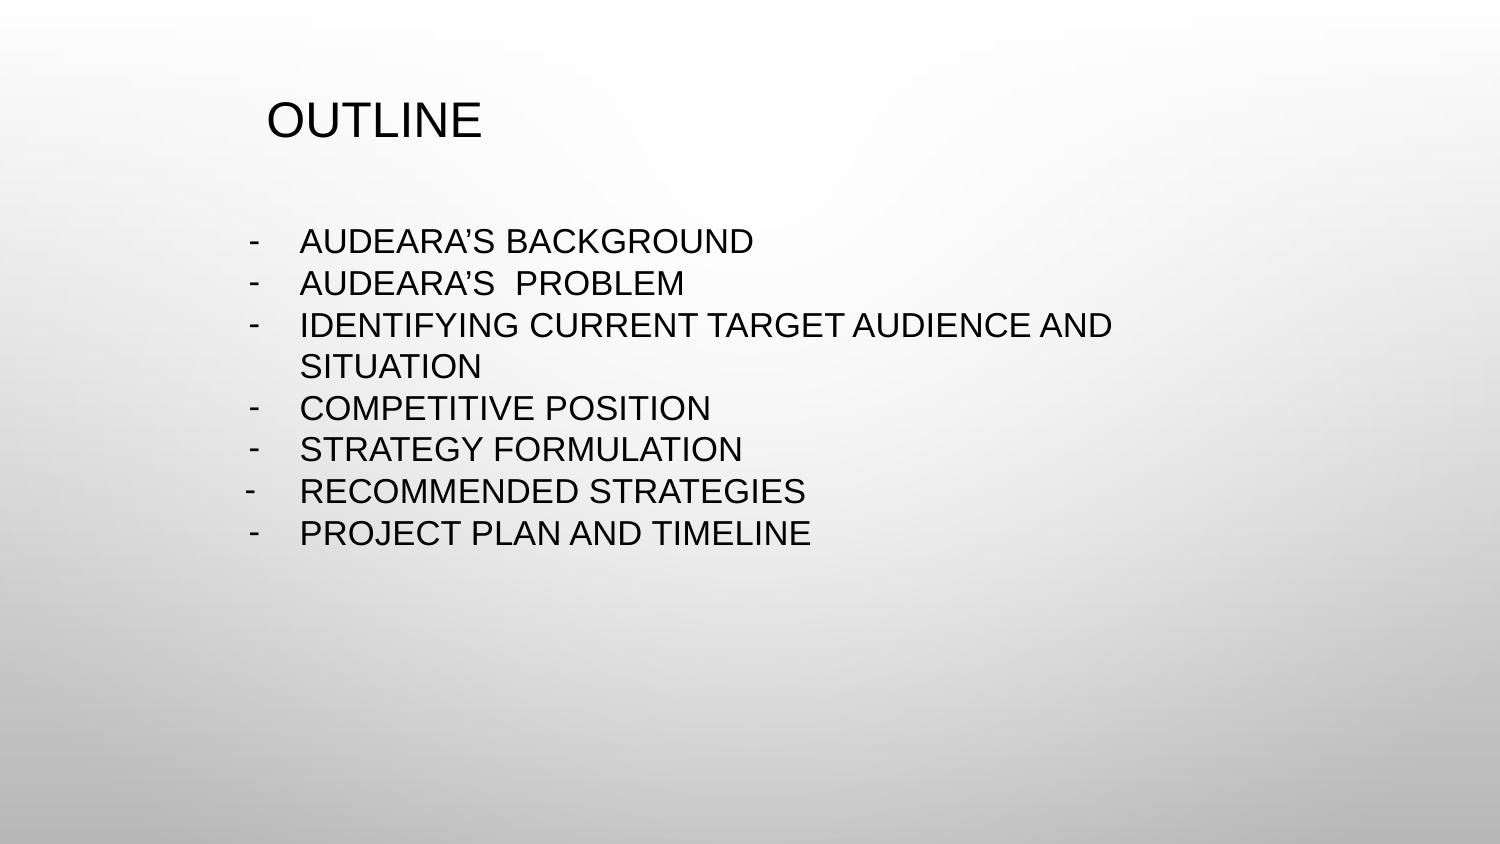

# OUTLINE
AUDEARA’S BACKGROUND
AUDEARA’S  PROBLEM
IDENTIFYING CURRENT TARGET AUDIENCE AND SITUATION
COMPETITIVE POSITION
STRATEGY FORMULATION
RECOMMENDED STRATEGIES
PROJECT PLAN AND TIMELINE